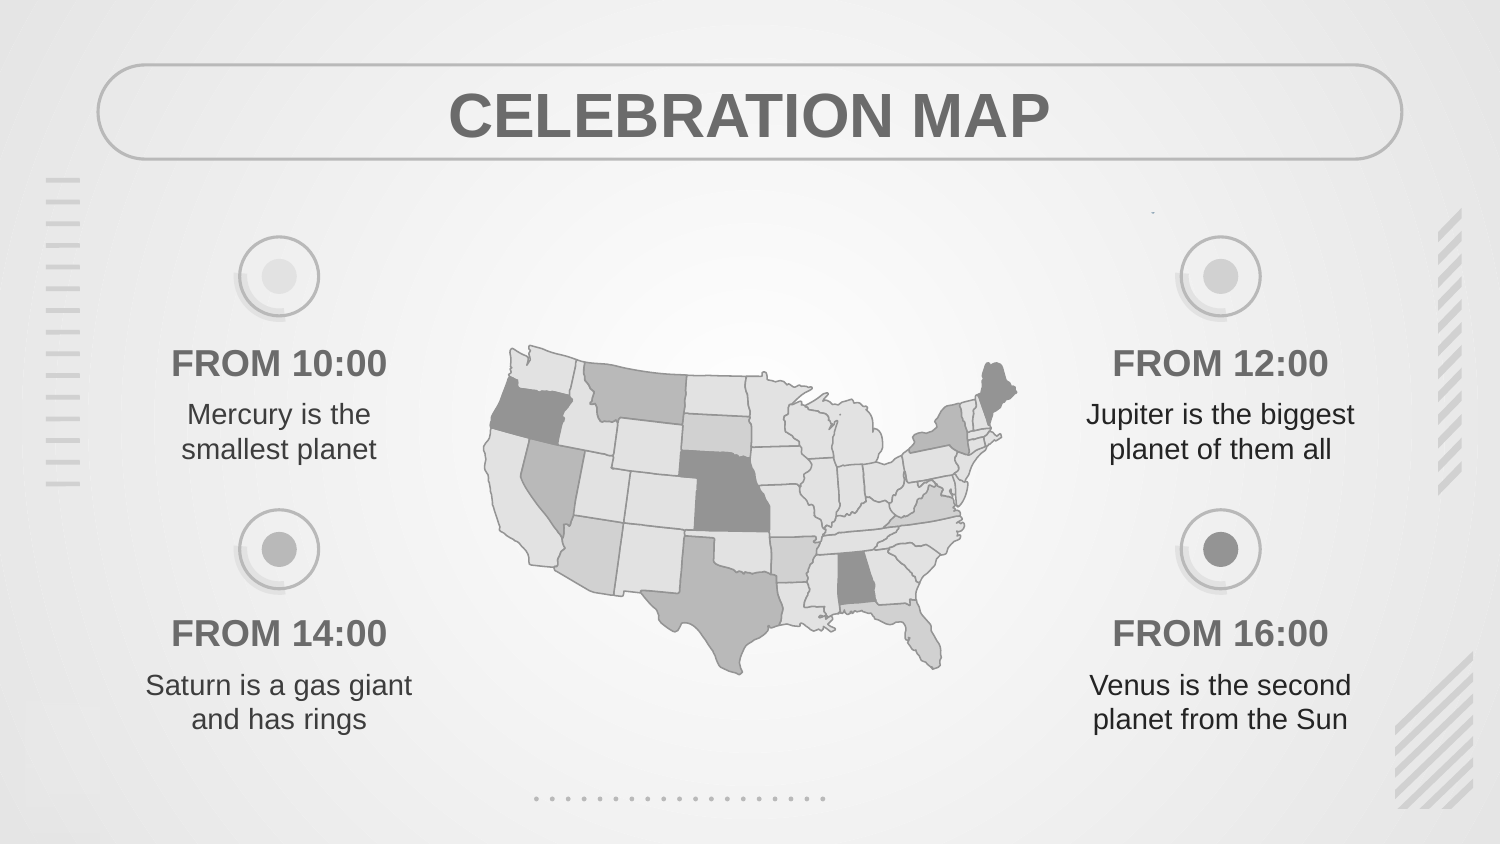

# CELEBRATION MAP

FROM 10:00
FROM 12:00

Mercury is the smallest planet
Jupiter is the biggest planet of them all

FROM 14:00
FROM 16:00
Saturn is a gas giant and has rings
Venus is the second planet from the Sun